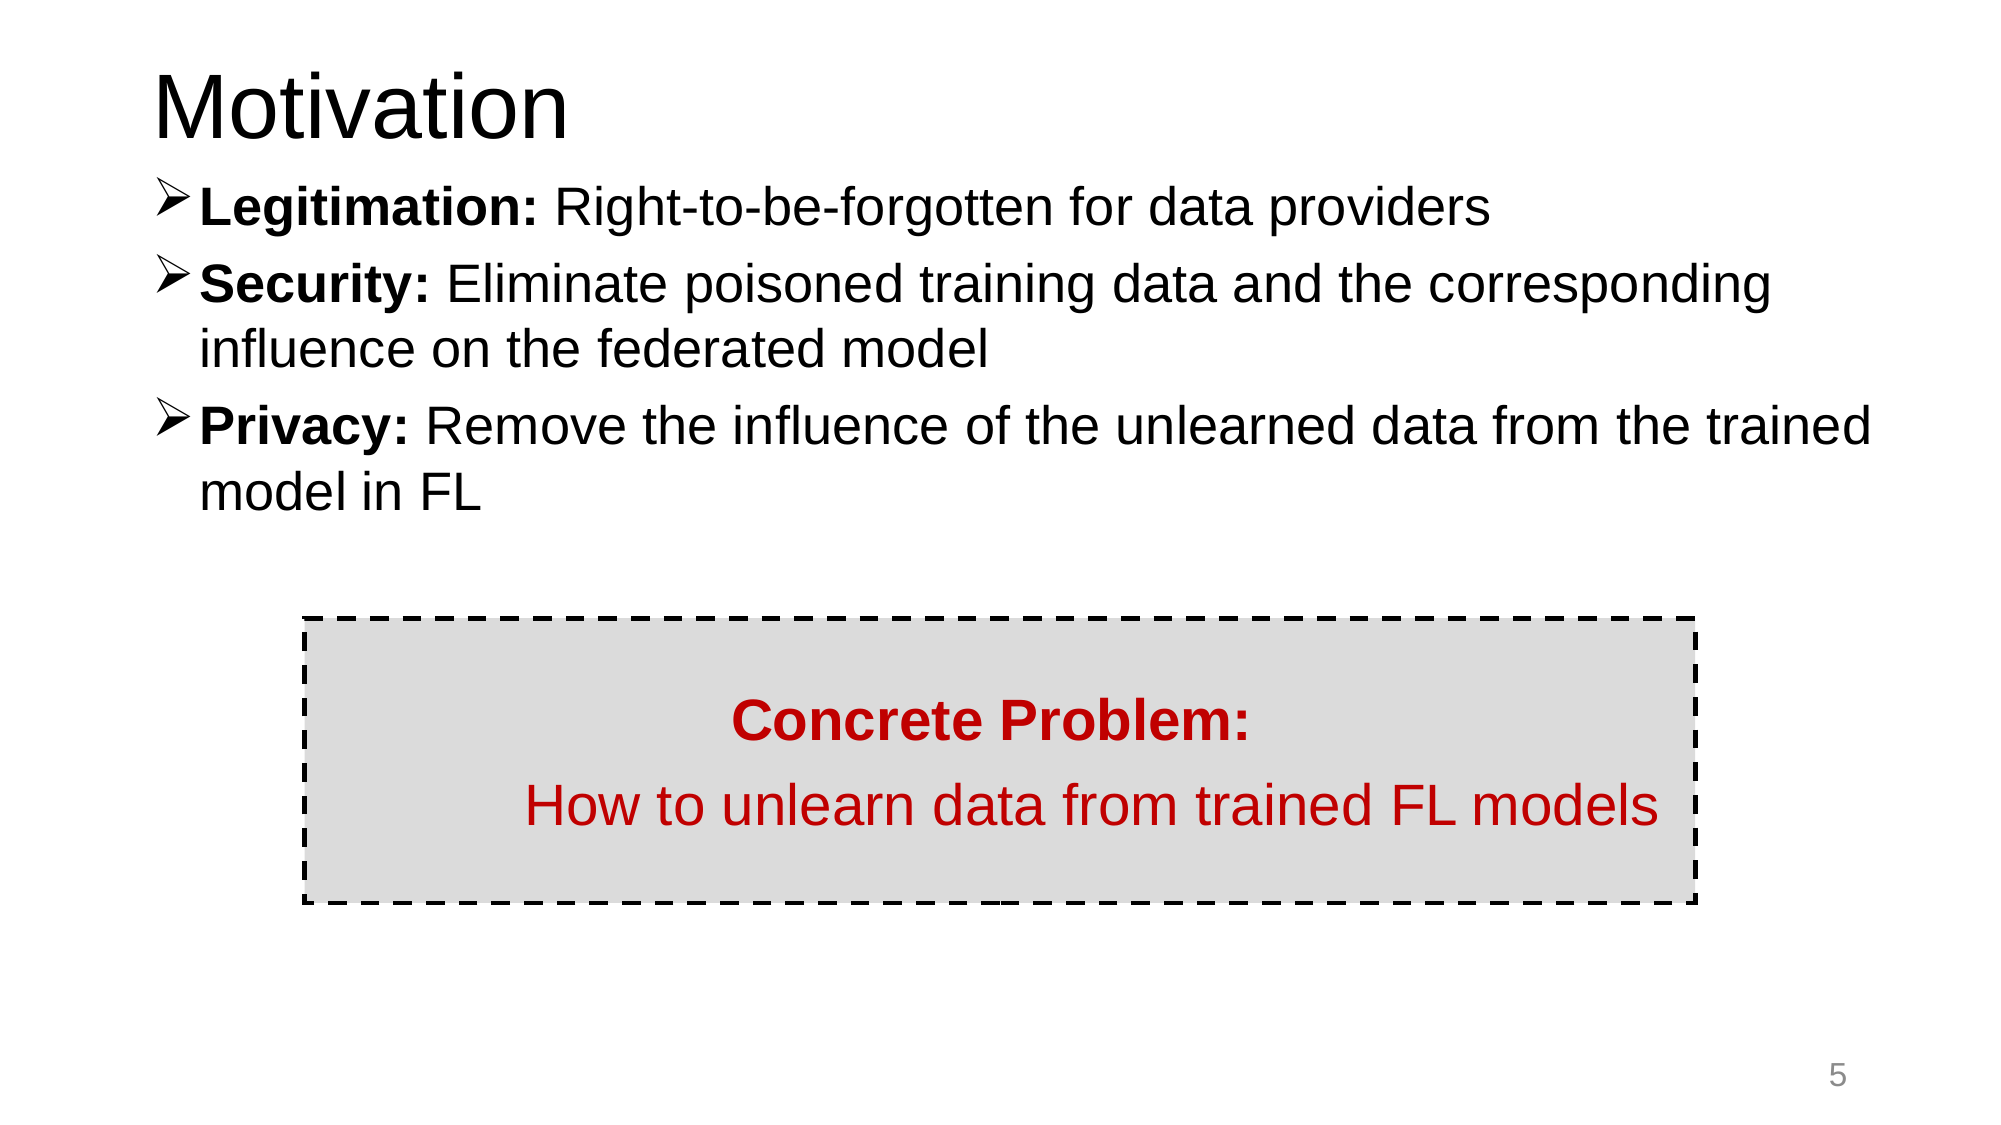

Motivation
Legitimation: Right-to-be-forgotten for data providers
Security: Eliminate poisoned training data and the corresponding influence on the federated model
Privacy: Remove the influence of the unlearned data from the trained model in FL

Concrete Problem:

 How to unlearn data from trained FL models
5